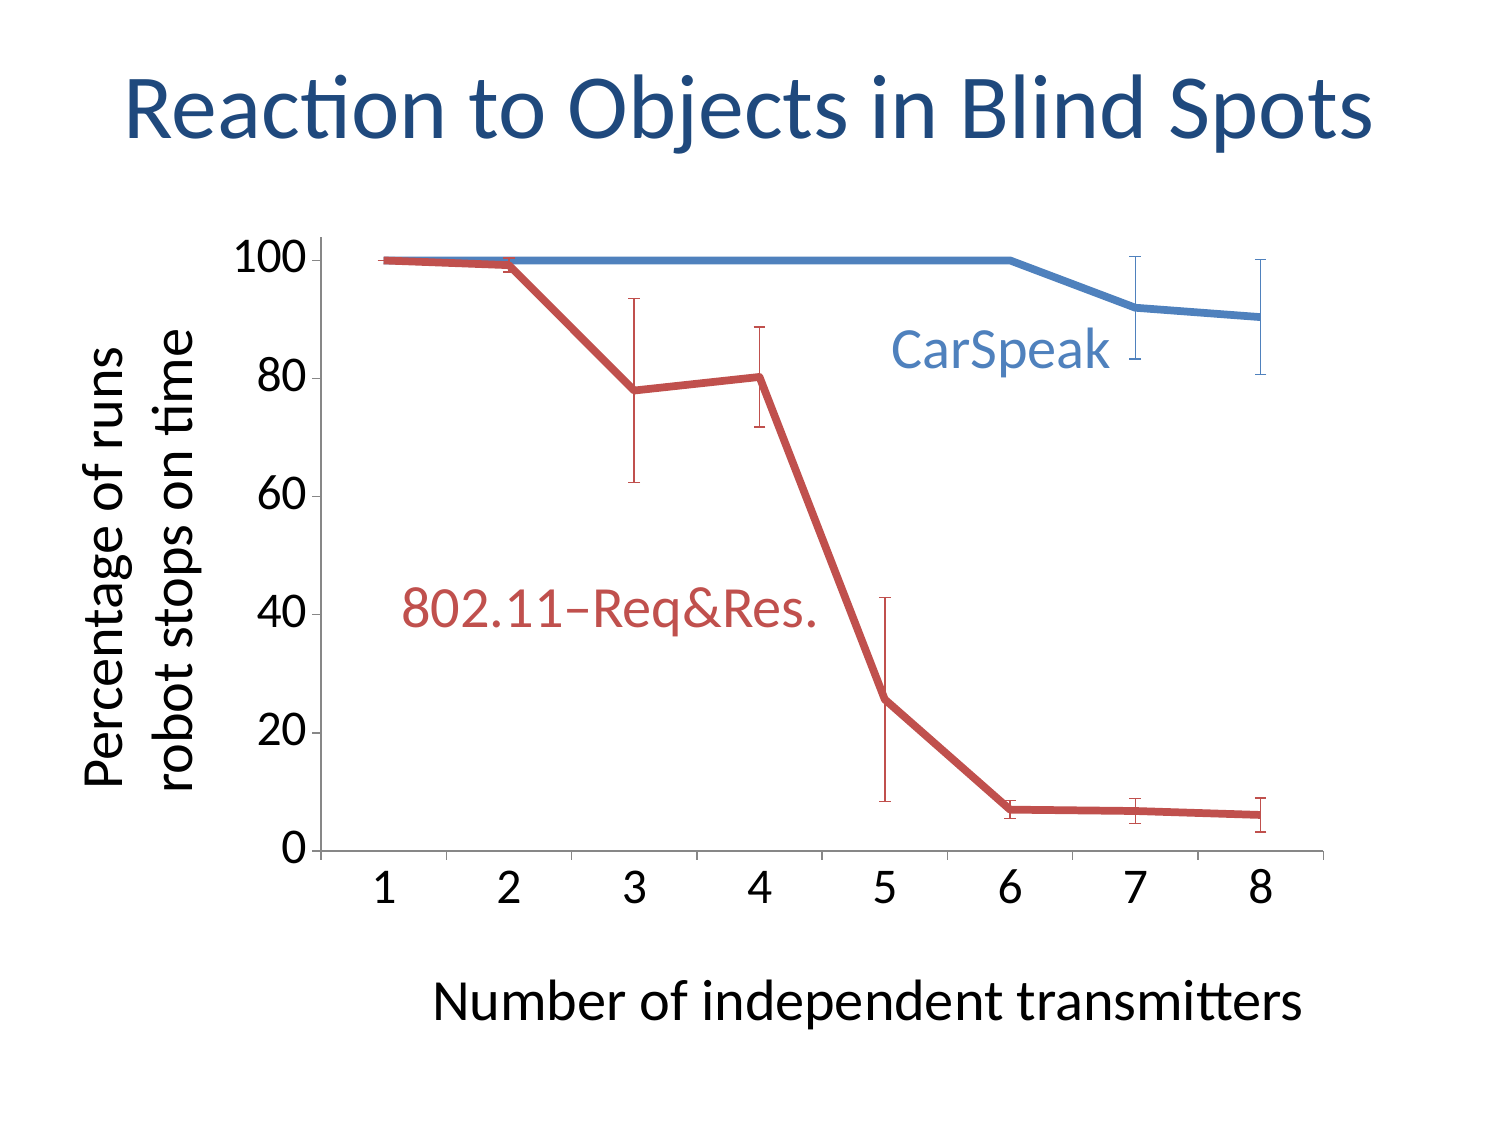

# Reaction to Objects in Blind Spots

### Chart

| Category |  |  |
|---|---|---|
CarSpeak
Percentage of runs
robot stops on time
802.11–Req&Res.
Number of independent transmitters